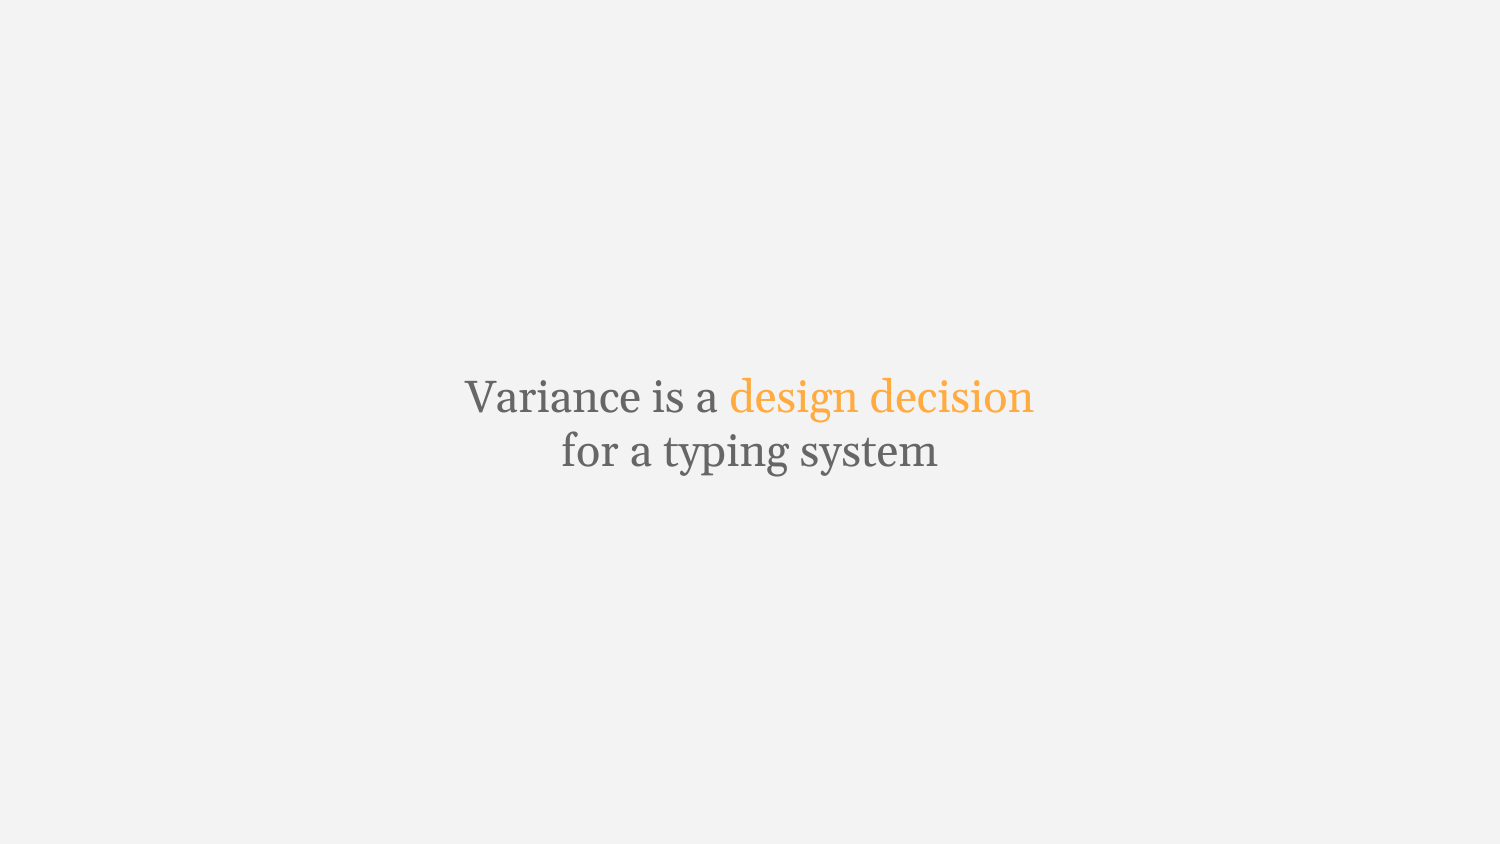

# Variance is a design decision for a typing system